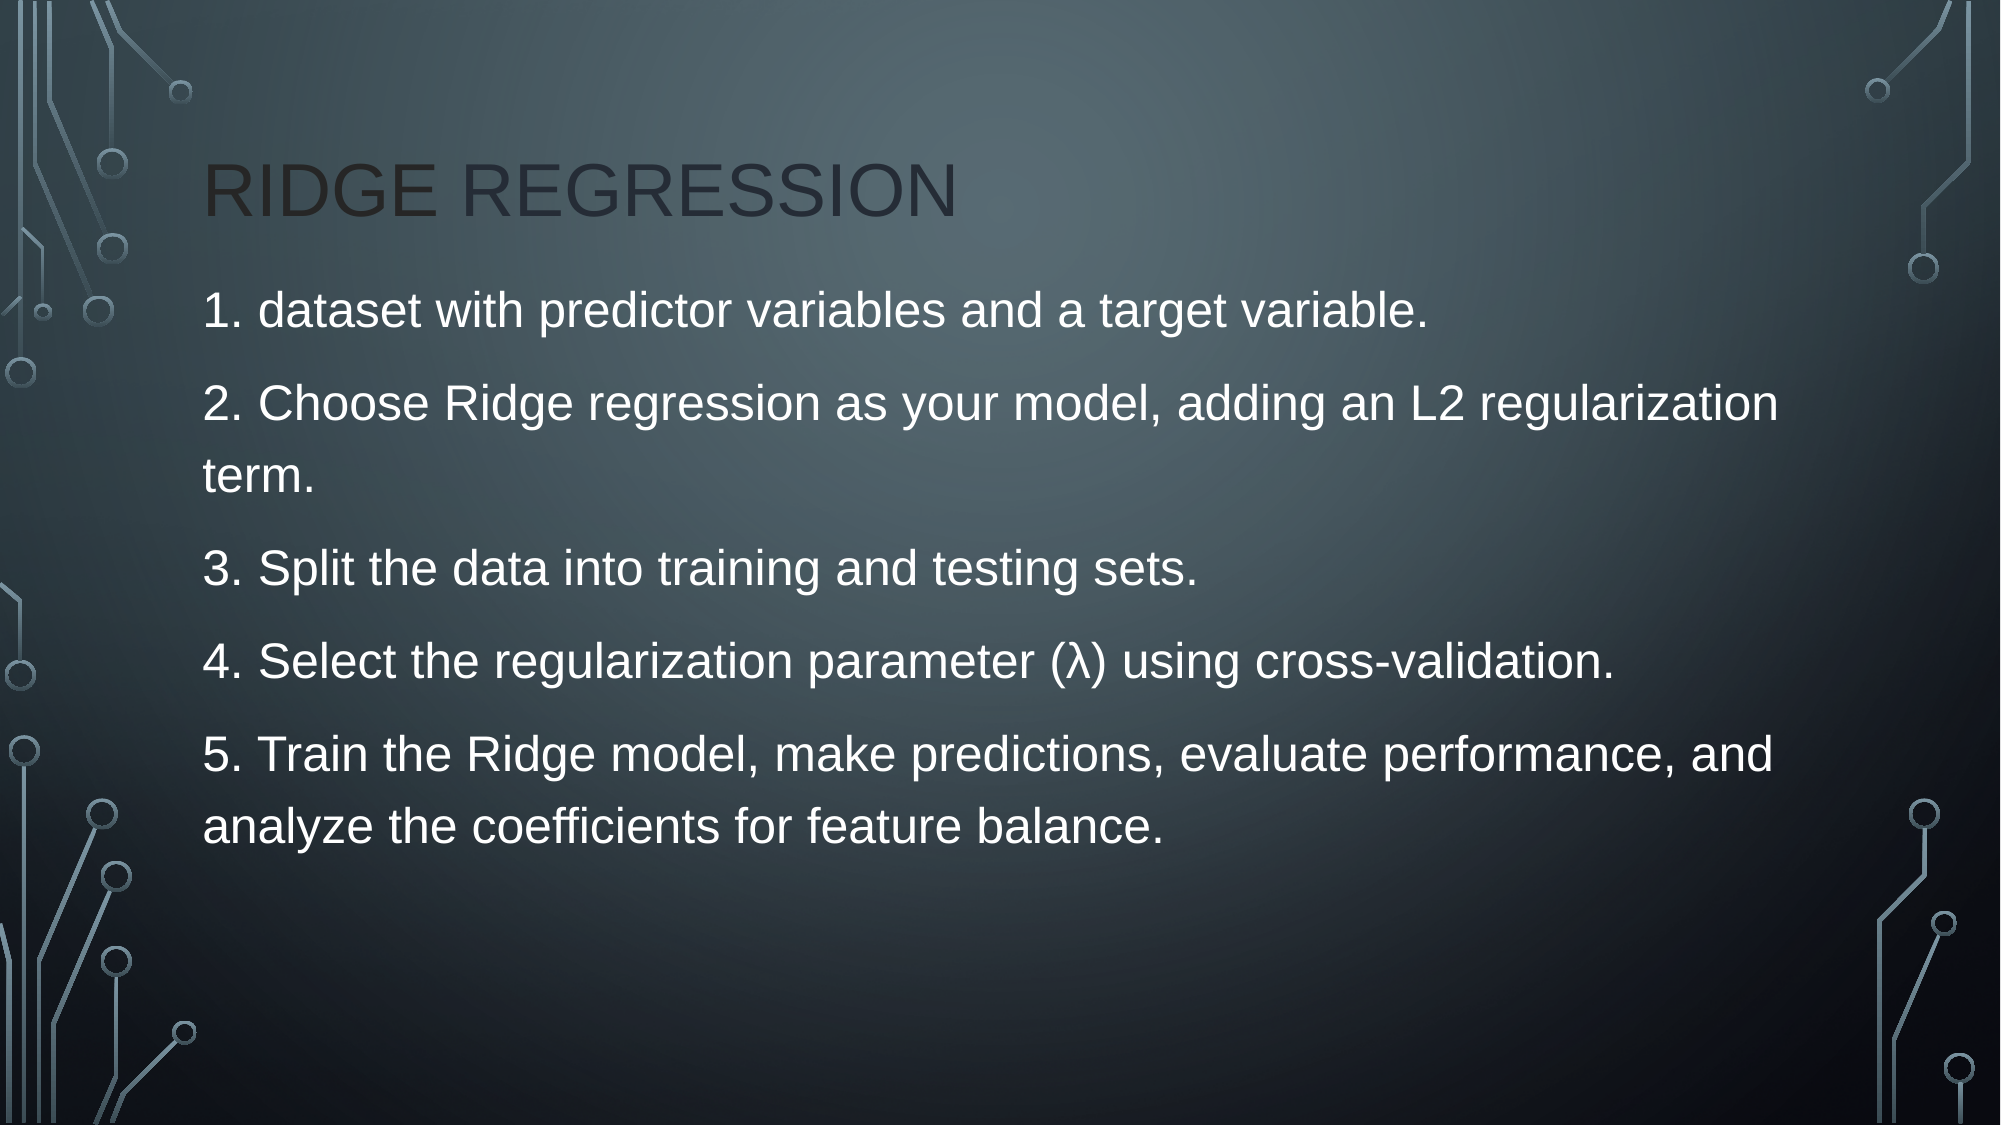

# ridge regression
1. dataset with predictor variables and a target variable.
2. Choose Ridge regression as your model, adding an L2 regularization term.
3. Split the data into training and testing sets.
4. Select the regularization parameter (λ) using cross-validation.
5. Train the Ridge model, make predictions, evaluate performance, and analyze the coefficients for feature balance.